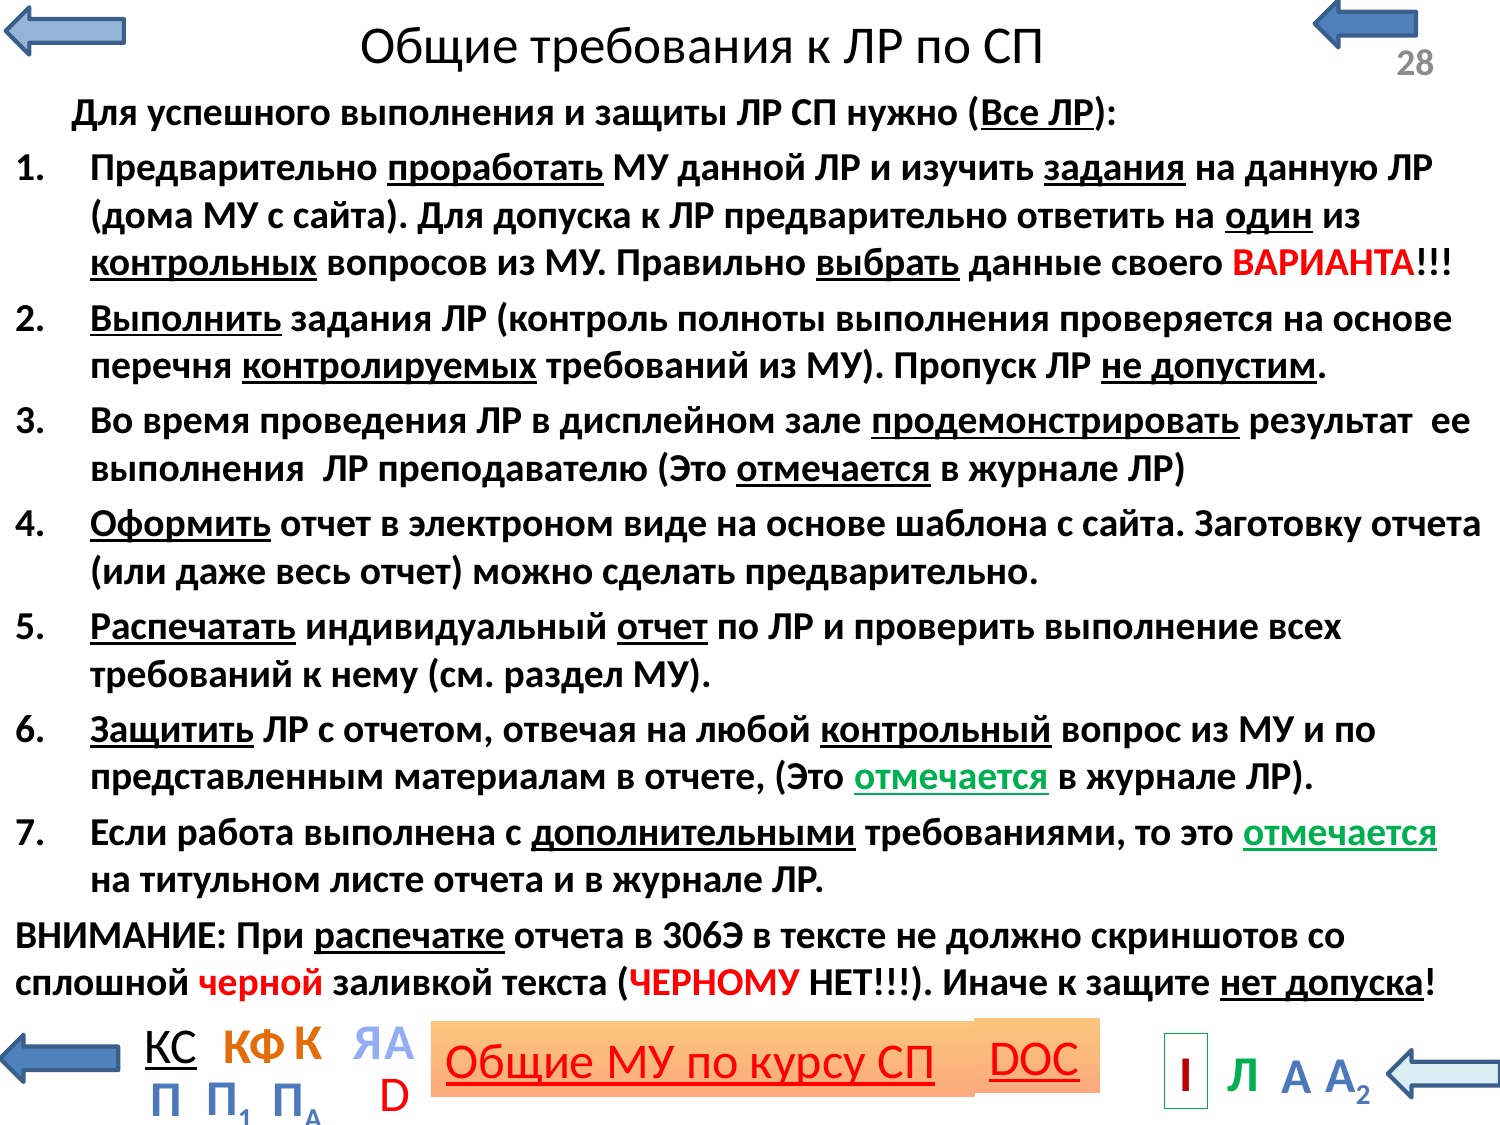

# Общие требования к ЛР по СП
	Для успешного выполнения и защиты ЛР СП нужно (Все ЛР):
Предварительно проработать МУ данной ЛР и изучить задания на данную ЛР (дома МУ с сайта). Для допуска к ЛР предварительно ответить на один из контрольных вопросов из МУ. Правильно выбрать данные своего ВАРИАНТА!!!
Выполнить задания ЛР (контроль полноты выполнения проверяется на основе перечня контролируемых требований из МУ). Пропуск ЛР не допустим.
Во время проведения ЛР в дисплейном зале продемонстрировать результат  ее выполнения  ЛР преподавателю (Это отмечается в журнале ЛР)
Оформить отчет в электроном виде на основе шаблона с сайта. Заготовку отчета (или даже весь отчет) можно сделать предварительно.
Распечатать индивидуальный отчет по ЛР и проверить выполнение всех требований к нему (см. раздел МУ).
Защитить ЛР с отчетом, отвечая на любой контрольный вопрос из МУ и по представленным материалам в отчете, (Это отмечается в журнале ЛР).
Если работа выполнена с дополнительными требованиями, то это отмечается на титульном листе отчета и в журнале ЛР.
ВНИМАНИЕ: При распечатке отчета в 306Э в тексте не должно скриншотов со сплошной черной заливкой текста (ЧЕРНОМУ НЕТ!!!). Иначе к защите нет допуска!